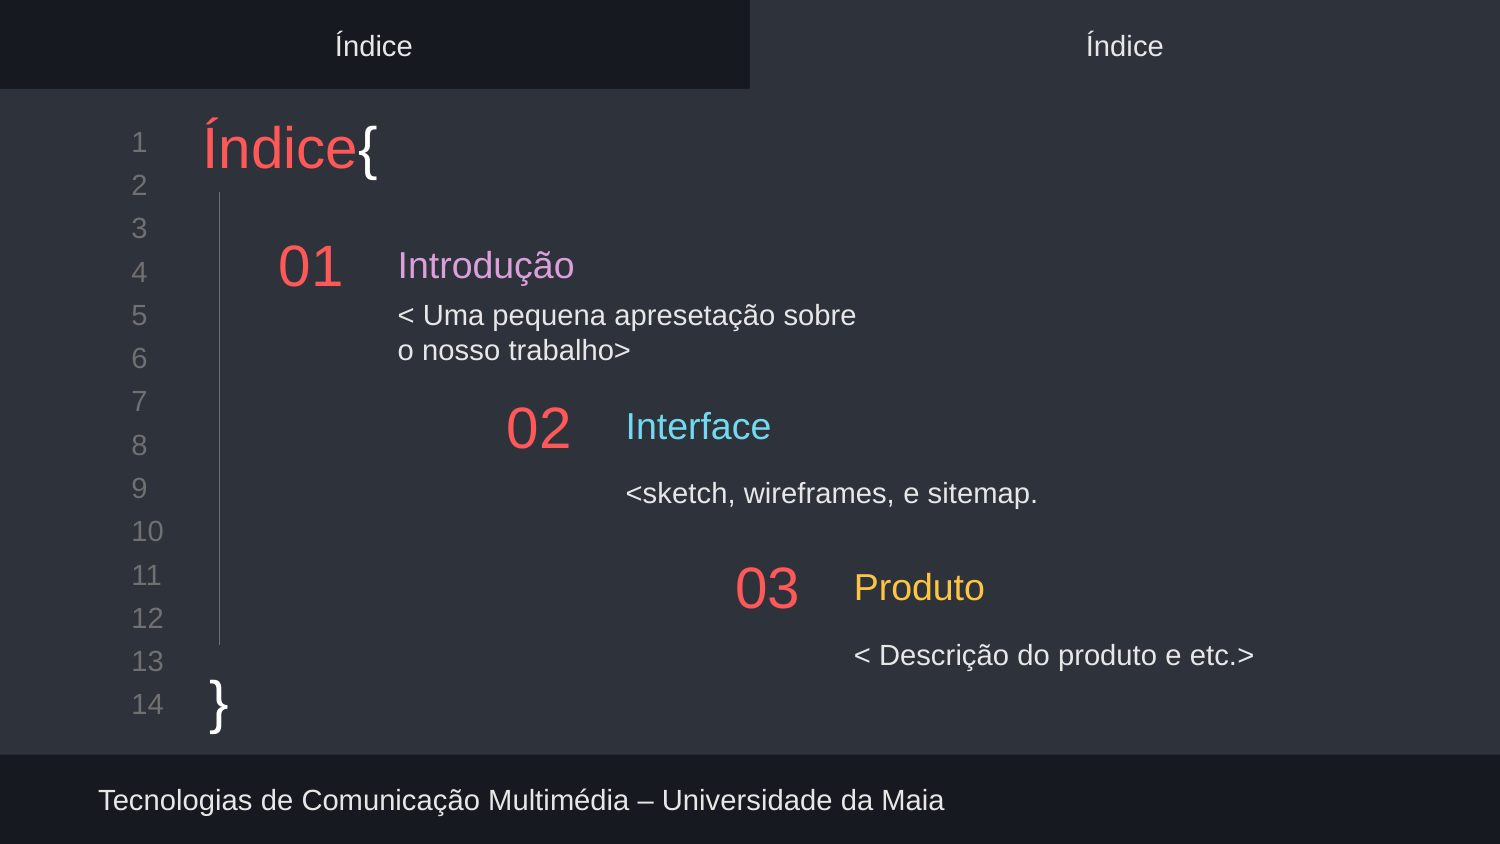

Índice
Índice
Índice{
}
# 01
Introdução
< Uma pequena apresetação sobre o nosso trabalho>
Interface
02
<sketch, wireframes, e sitemap.
Produto
03
< Descrição do produto e etc.>
Tecnologias de Comunicação Multimédia – Universidade da Maia